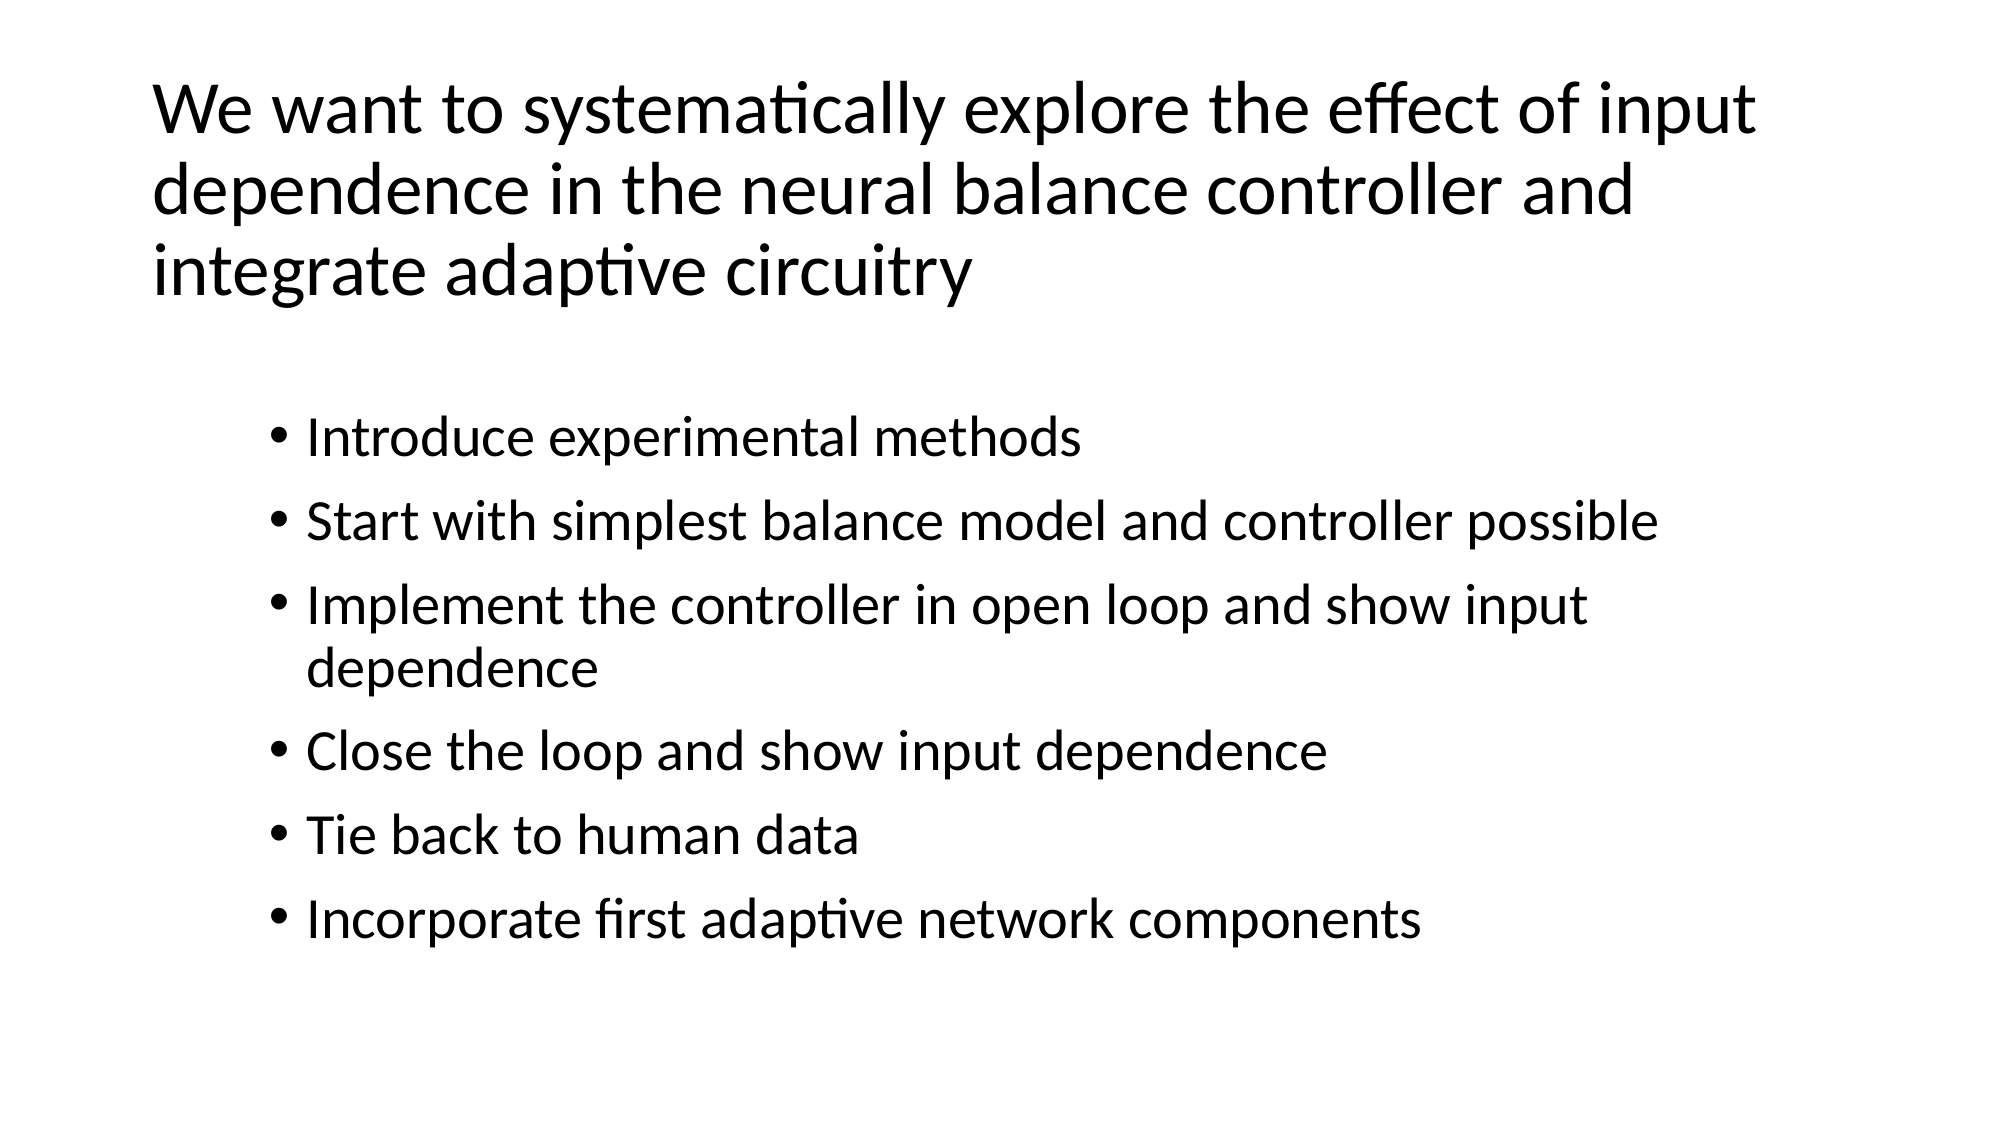

# We want to systematically explore the effect of input dependence in the neural balance controller and integrate adaptive circuitry
Introduce experimental methods
Start with simplest balance model and controller possible
Implement the controller in open loop and show input dependence
Close the loop and show input dependence
Tie back to human data
Incorporate first adaptive network components